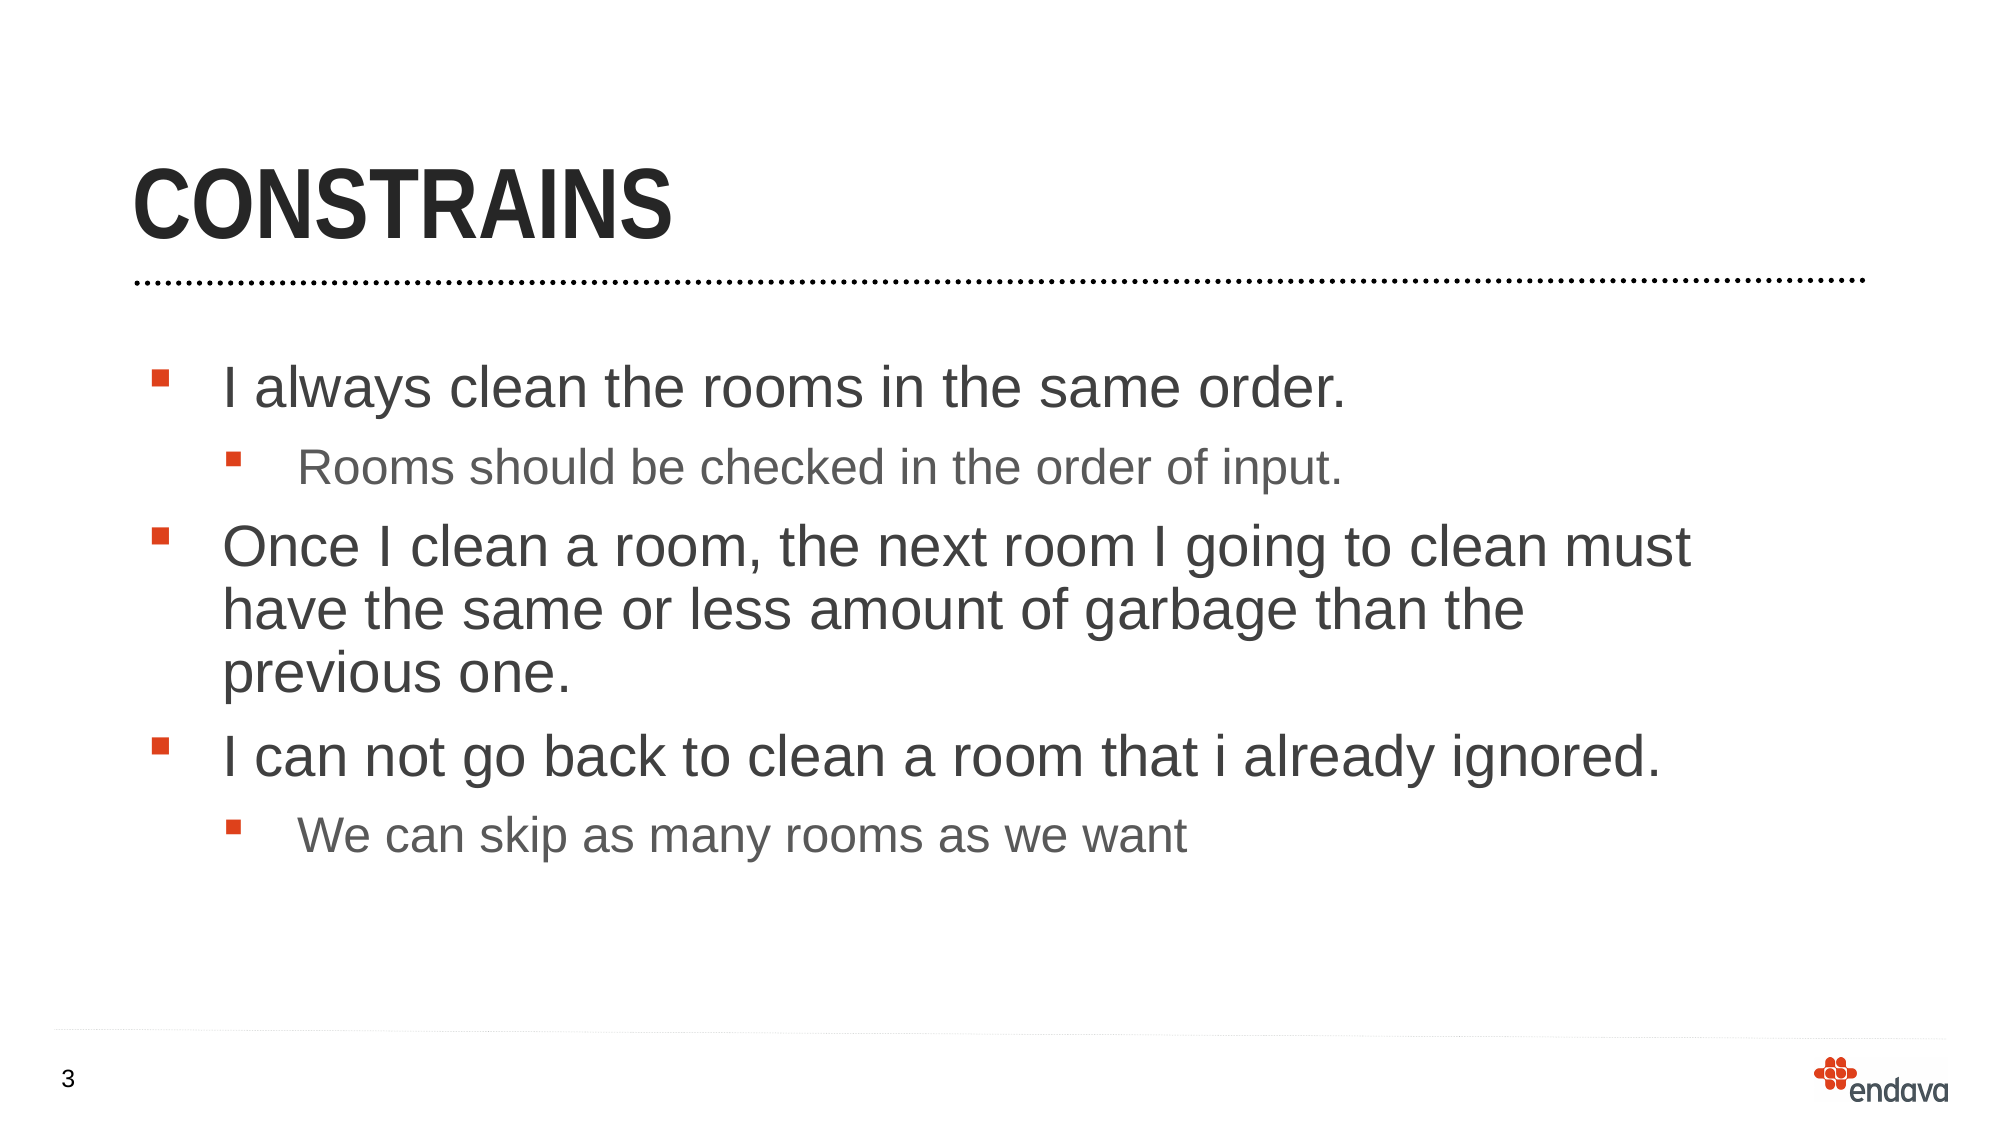

# Constrains
I always clean the rooms in the same order.
Rooms should be checked in the order of input.
Once I clean a room, the next room I going to clean must have the same or less amount of garbage than the previous one.
I can not go back to clean a room that i already ignored.
We can skip as many rooms as we want